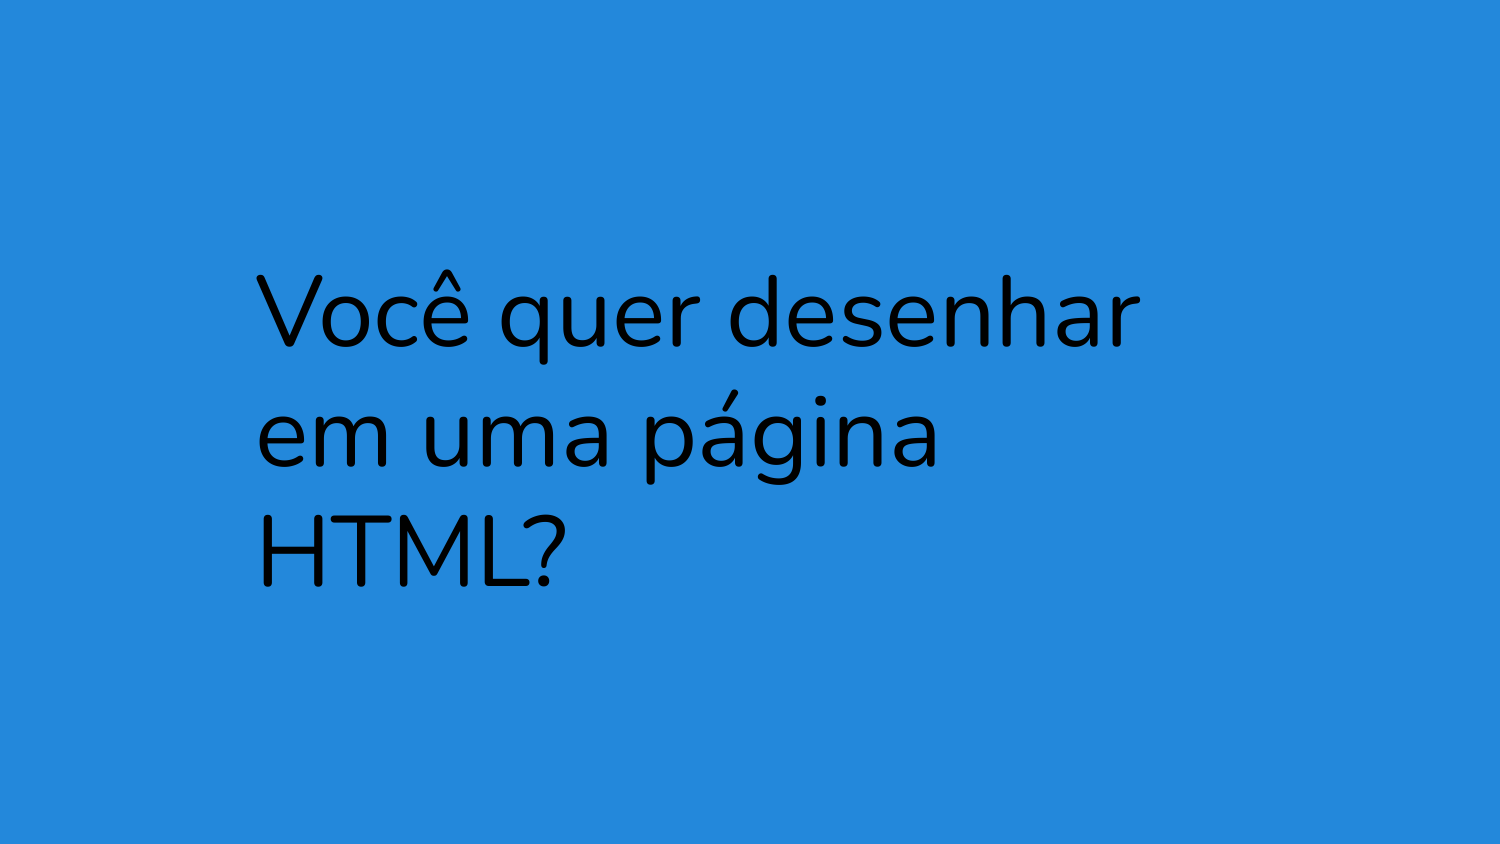

Você quer desenhar em uma página HTML?